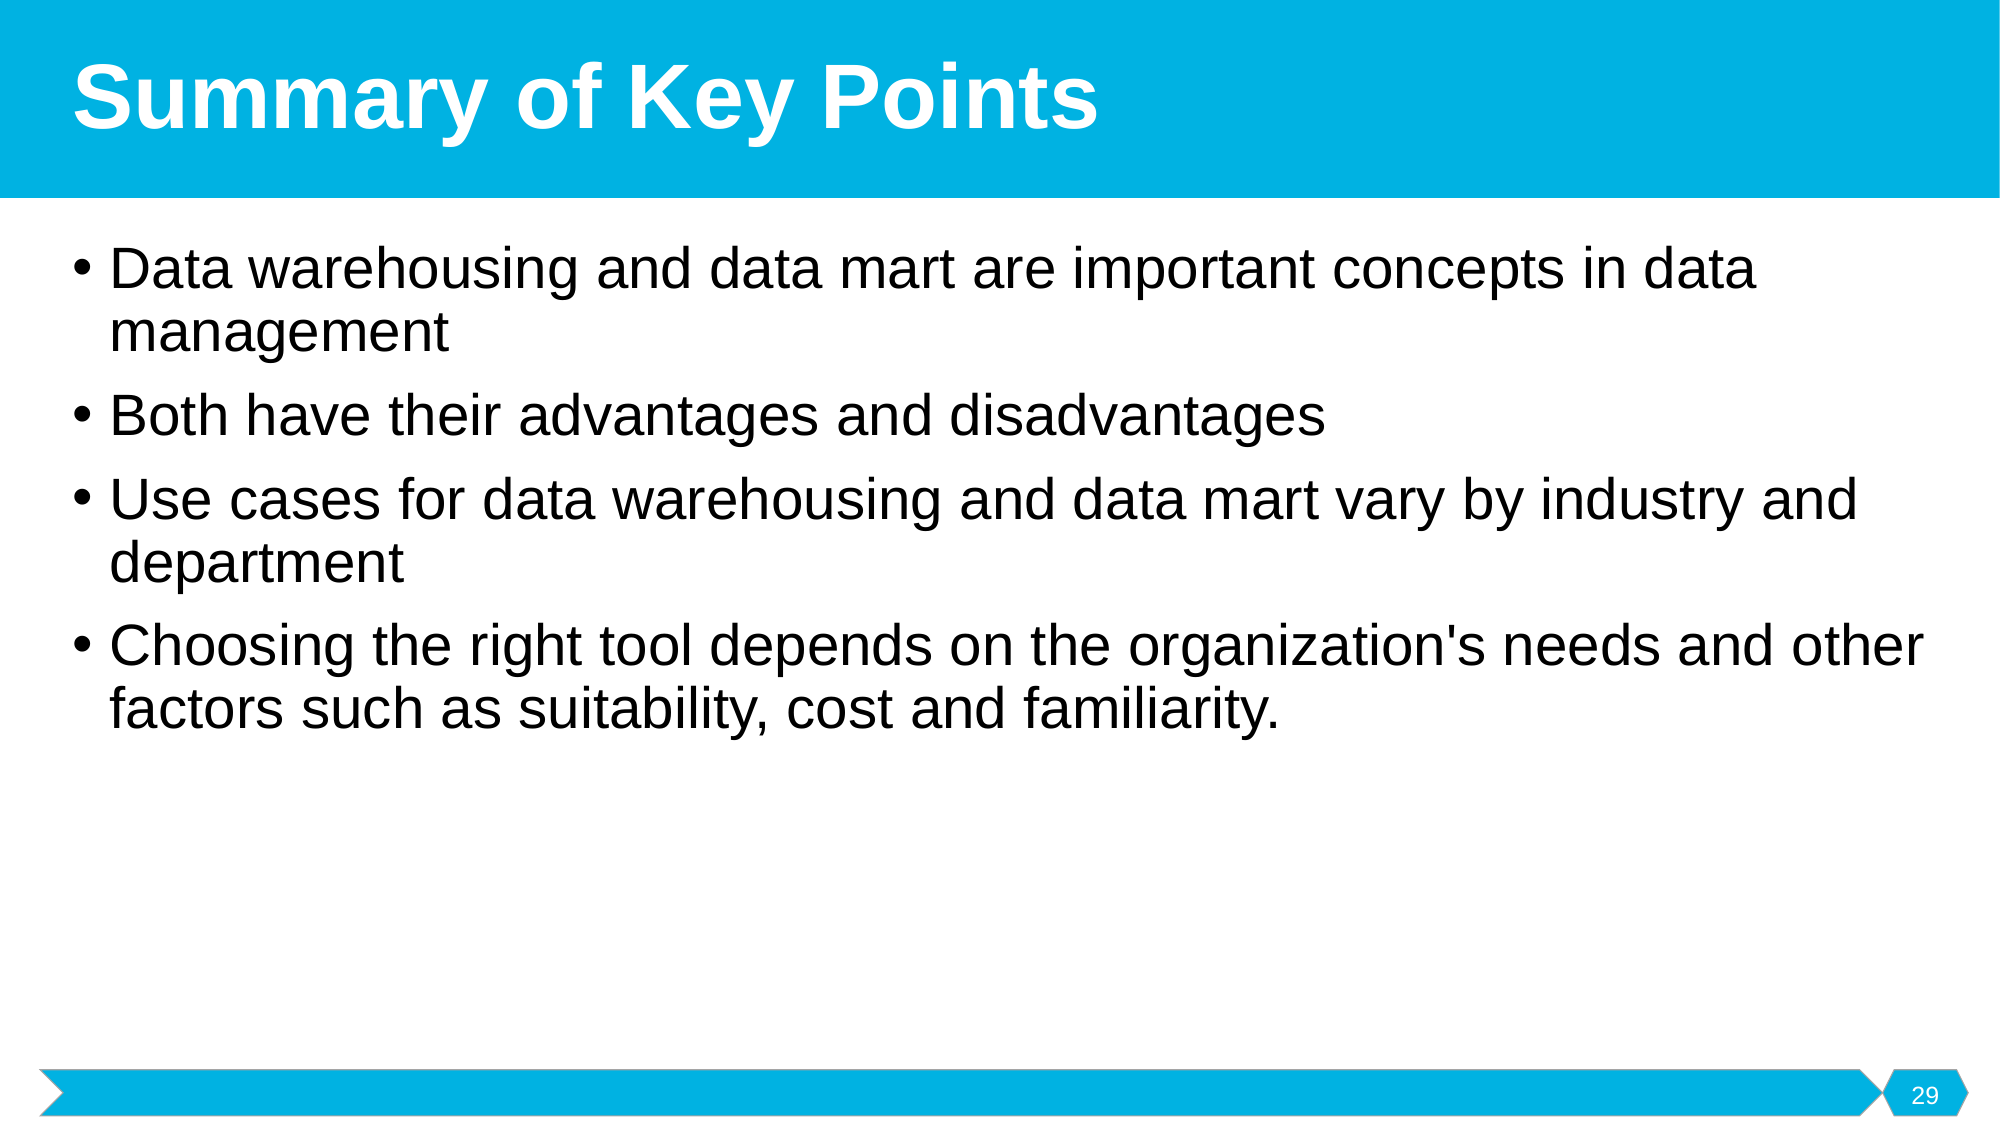

# Summary of Key Points
Data warehousing and data mart are important concepts in data management
Both have their advantages and disadvantages
Use cases for data warehousing and data mart vary by industry and department
Choosing the right tool depends on the organization's needs and other factors such as suitability, cost and familiarity.

29